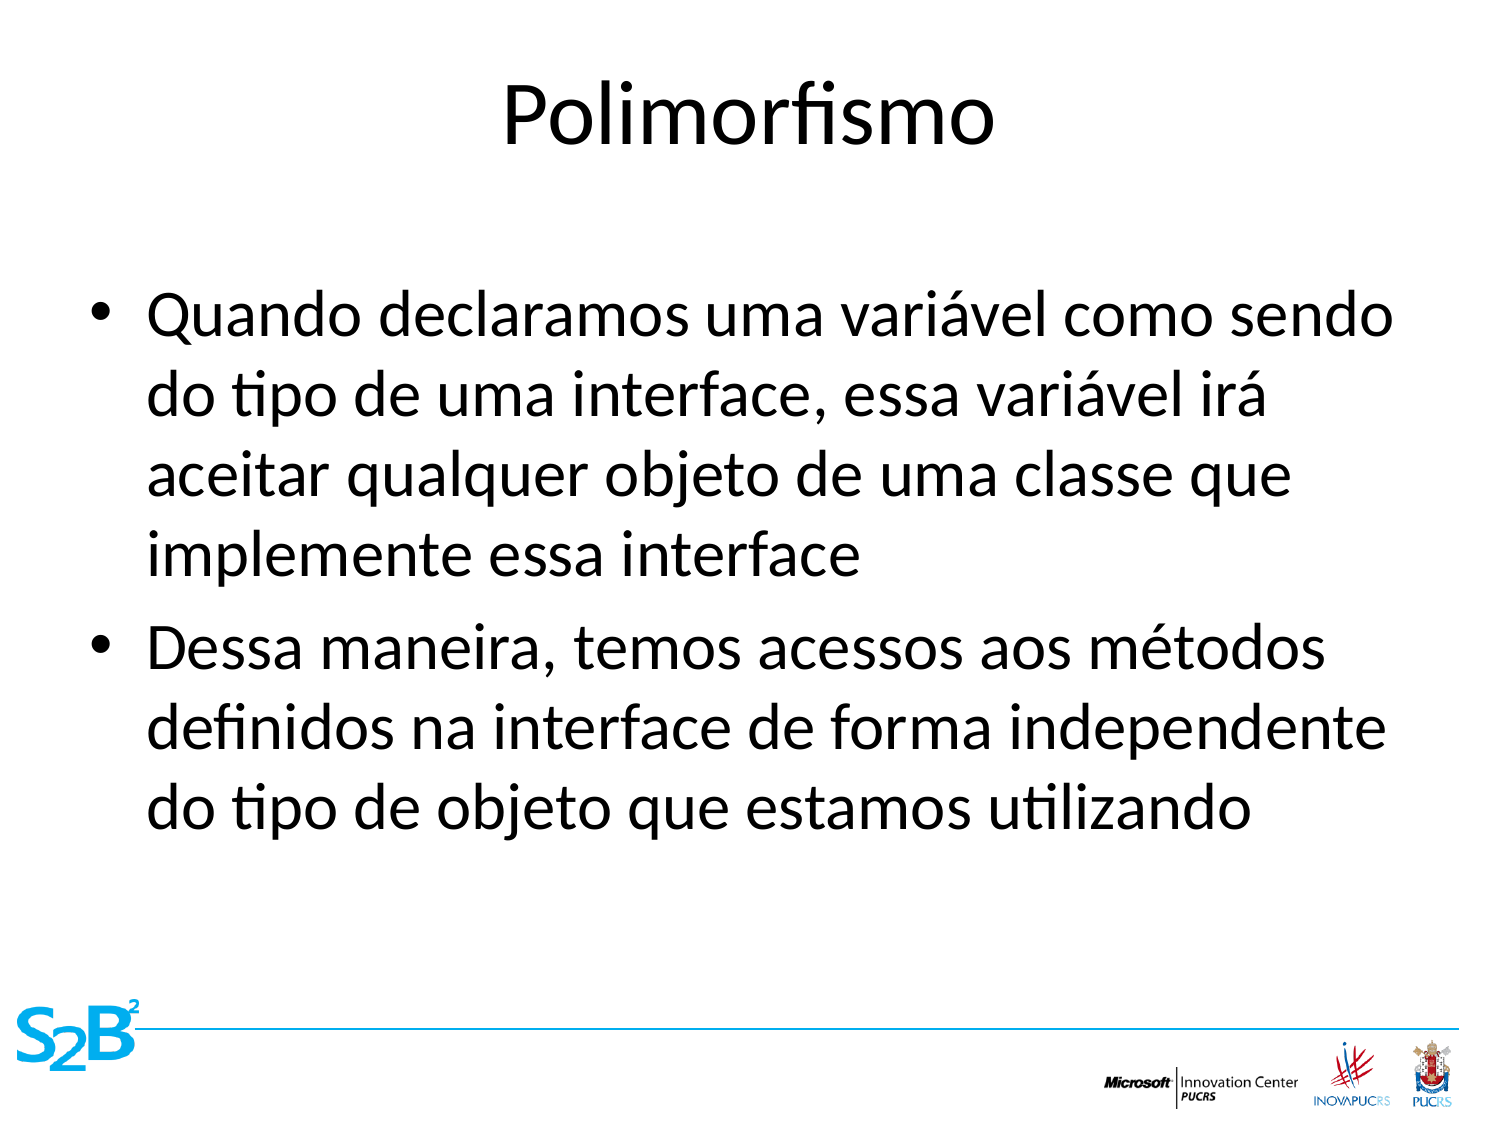

# Polimorfismo
Quando declaramos uma variável como sendo do tipo de uma interface, essa variável irá aceitar qualquer objeto de uma classe que implemente essa interface
Dessa maneira, temos acessos aos métodos definidos na interface de forma independente do tipo de objeto que estamos utilizando